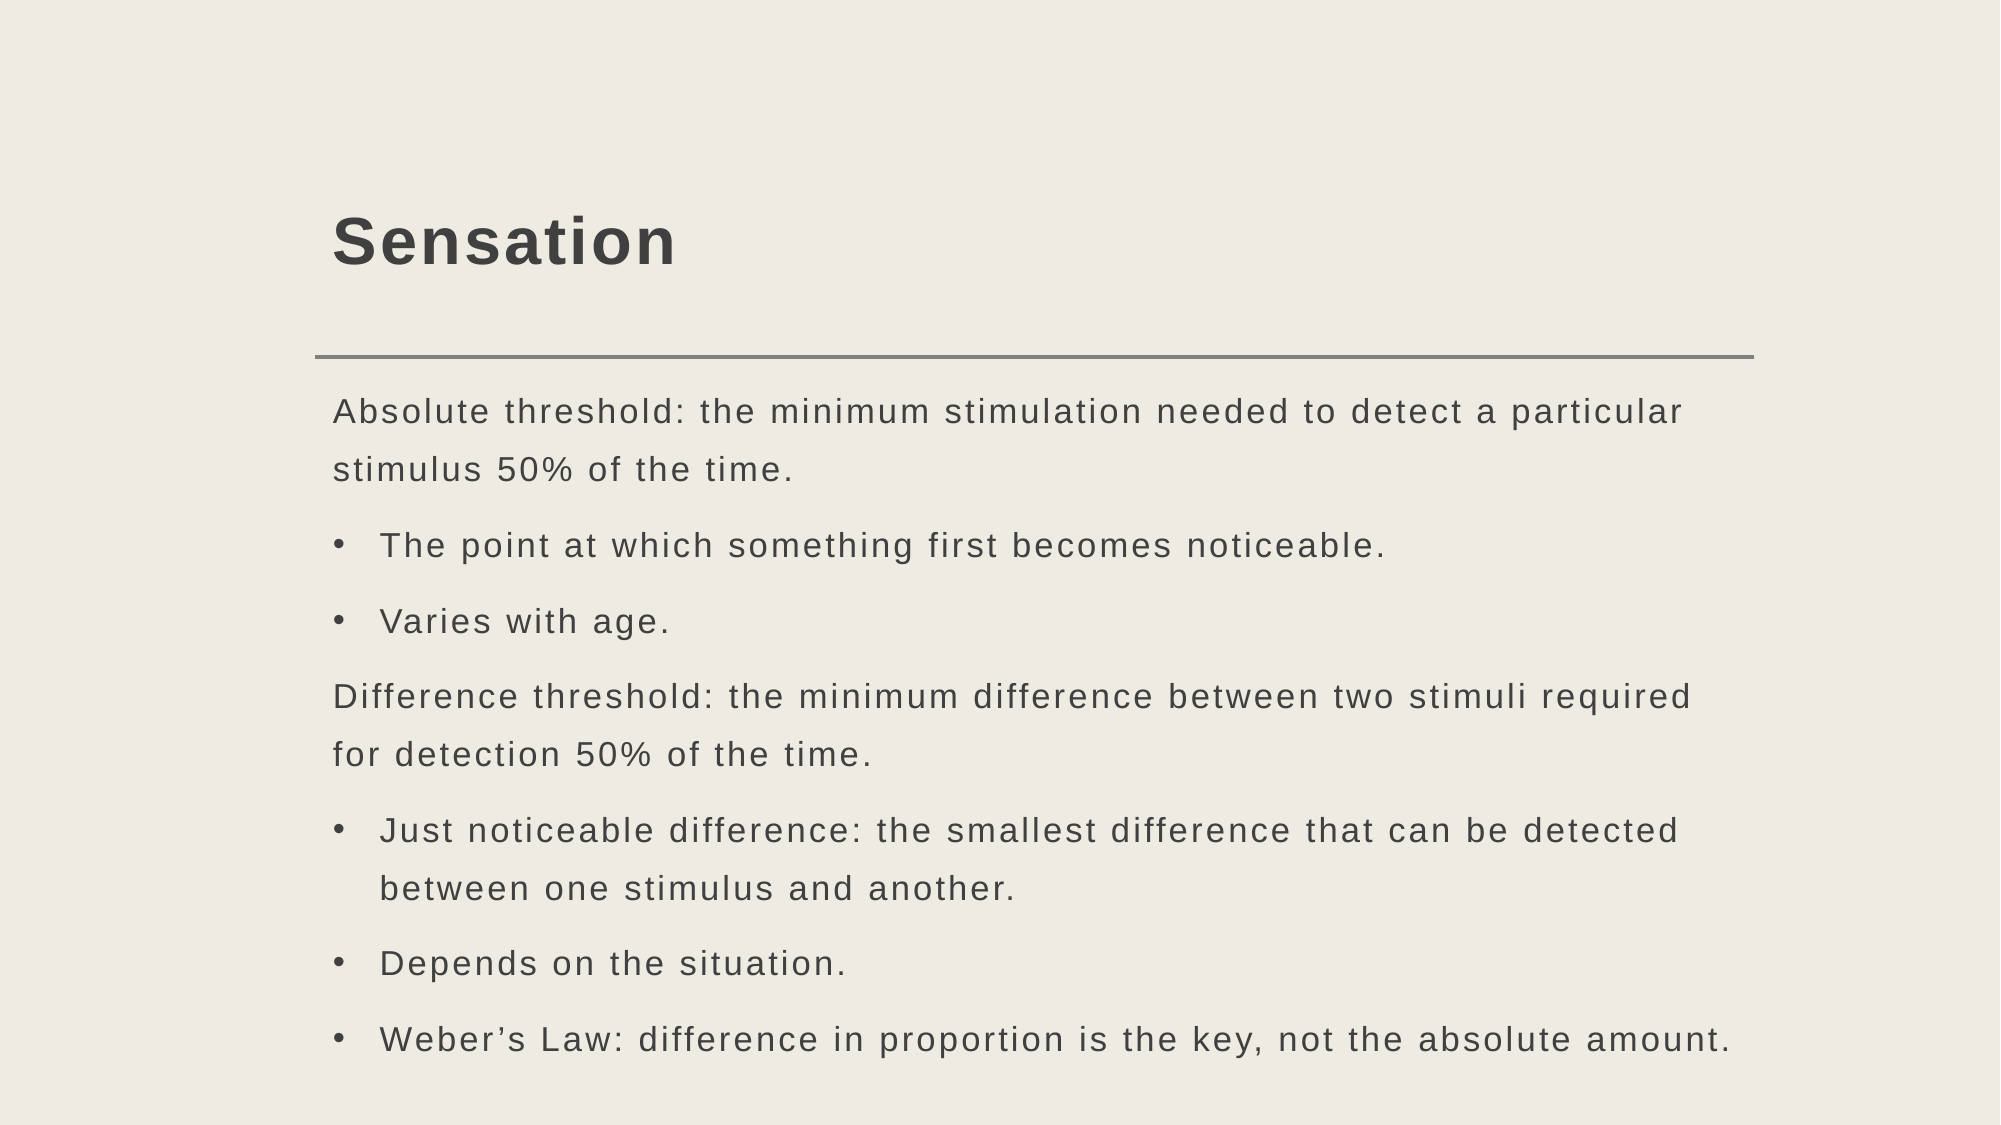

# Sensation
Absolute threshold: the minimum stimulation needed to detect a particular stimulus 50% of the time.
The point at which something first becomes noticeable.
Varies with age.
Difference threshold: the minimum difference between two stimuli required for detection 50% of the time.
Just noticeable difference: the smallest difference that can be detected between one stimulus and another.
Depends on the situation.
Weber’s Law: difference in proportion is the key, not the absolute amount.